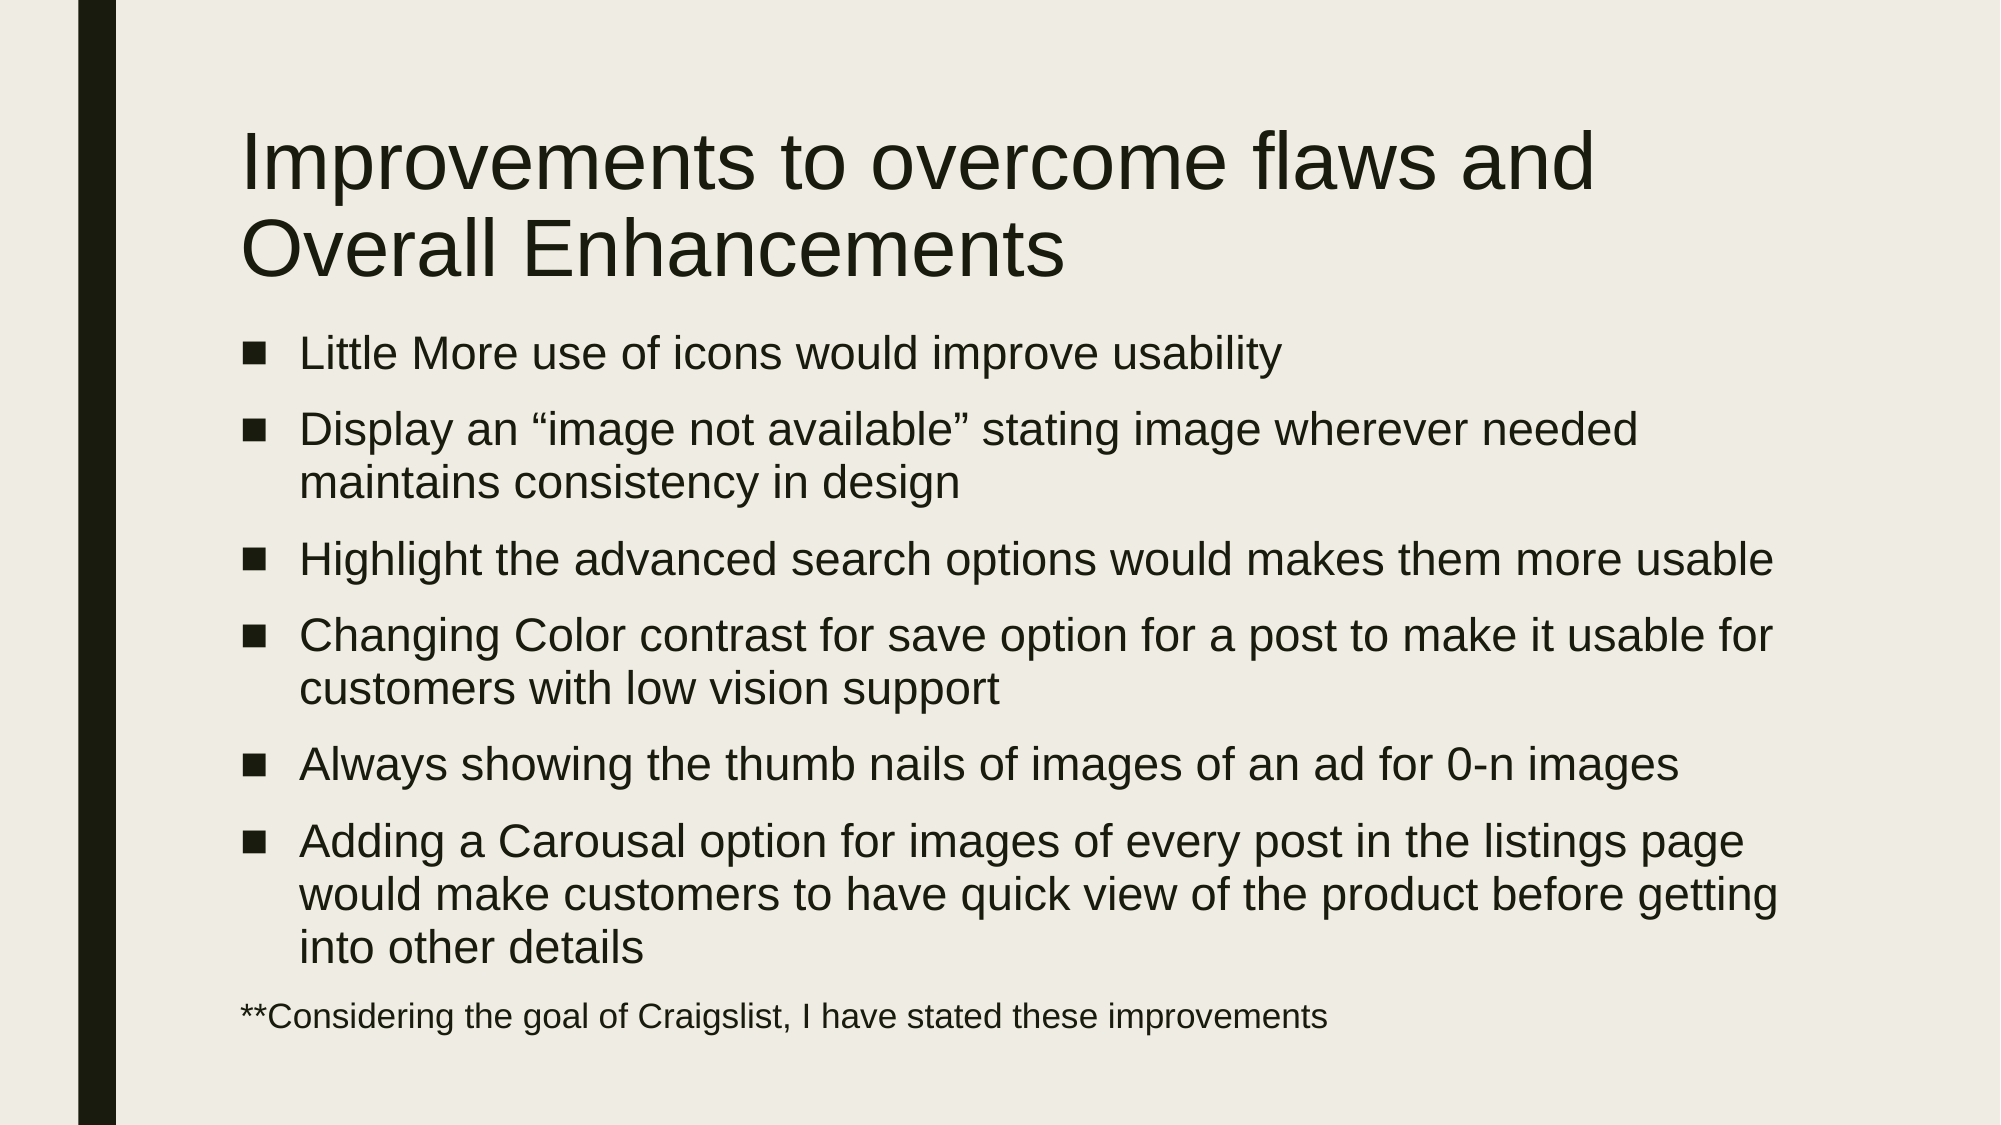

# Improvements to overcome flaws and Overall Enhancements
Little More use of icons would improve usability
Display an “image not available” stating image wherever needed maintains consistency in design
Highlight the advanced search options would makes them more usable
Changing Color contrast for save option for a post to make it usable for customers with low vision support
Always showing the thumb nails of images of an ad for 0-n images
Adding a Carousal option for images of every post in the listings page would make customers to have quick view of the product before getting into other details
**Considering the goal of Craigslist, I have stated these improvements